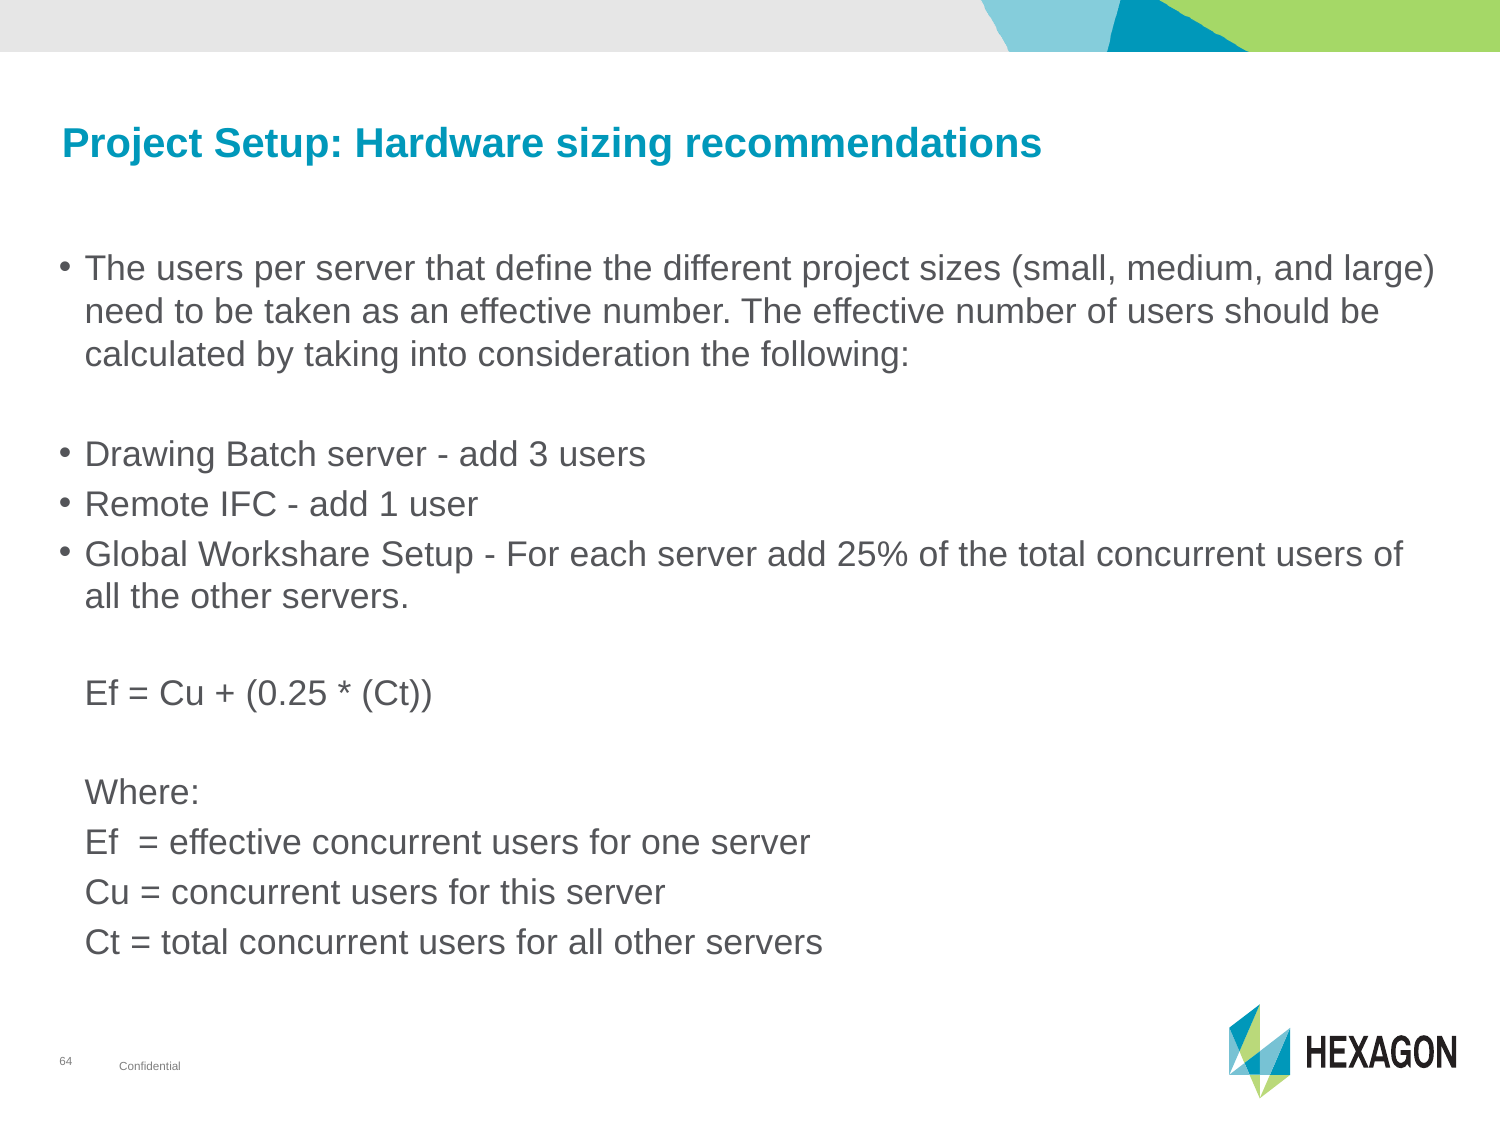

# Project Setup: Hardware sizing recommendations
The users per server that define the different project sizes (small, medium, and large) need to be taken as an effective number. The effective number of users should be calculated by taking into consideration the following:

Drawing Batch server - add 3 users
Remote IFC - add 1 user
Global Workshare Setup - For each server add 25% of the total concurrent users of all the other servers.

	Ef = Cu + (0.25 * (Ct))

	Where:
	Ef  = effective concurrent users for one server
	Cu = concurrent users for this server
	Ct = total concurrent users for all other servers